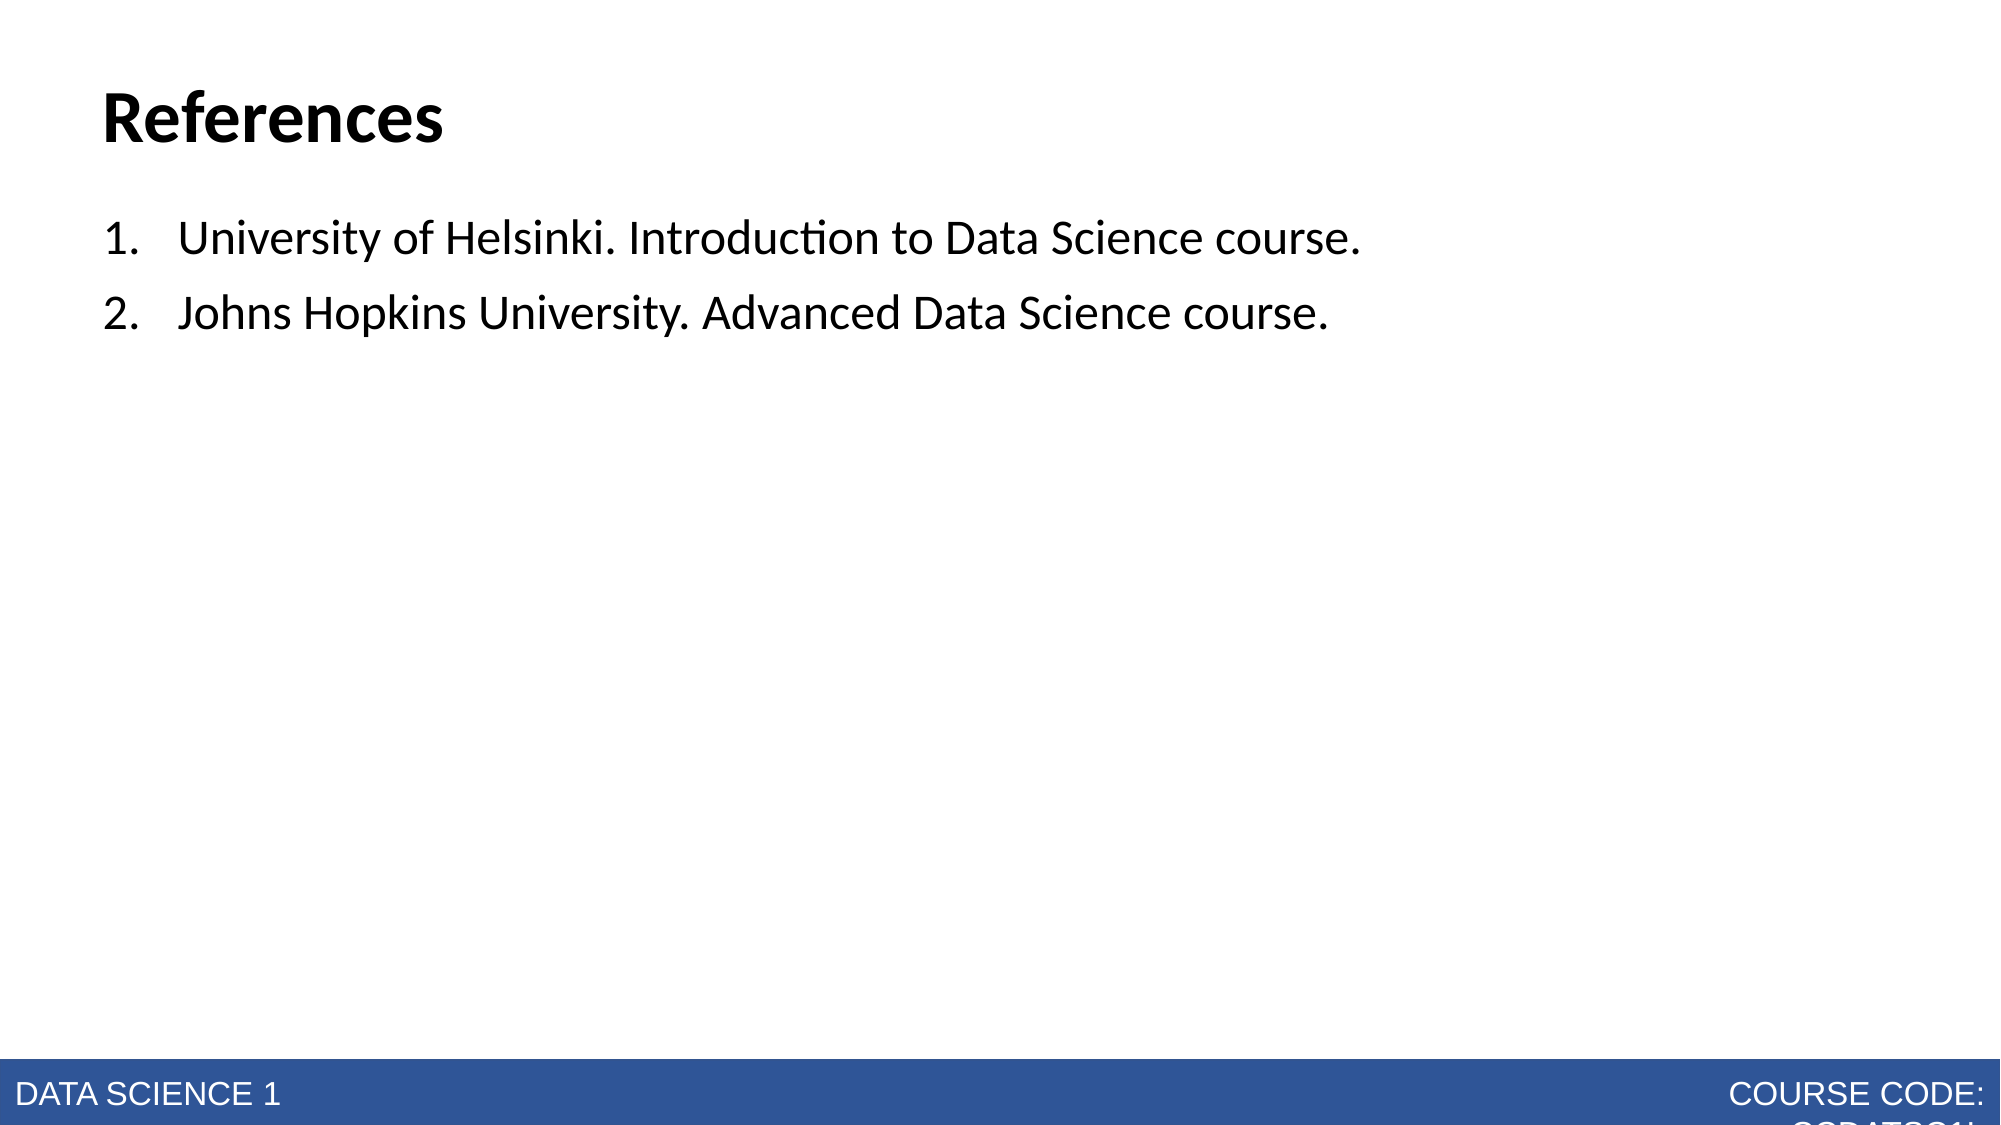

# References
University of Helsinki. Introduction to Data Science course.
Johns Hopkins University. Advanced Data Science course.
Introduction to the Science of Data

Joseph Marvin R. Imperial
DATA SCIENCE 1
NU College of Computing and Information Technologies
COURSE CODE: CCDATSC1L